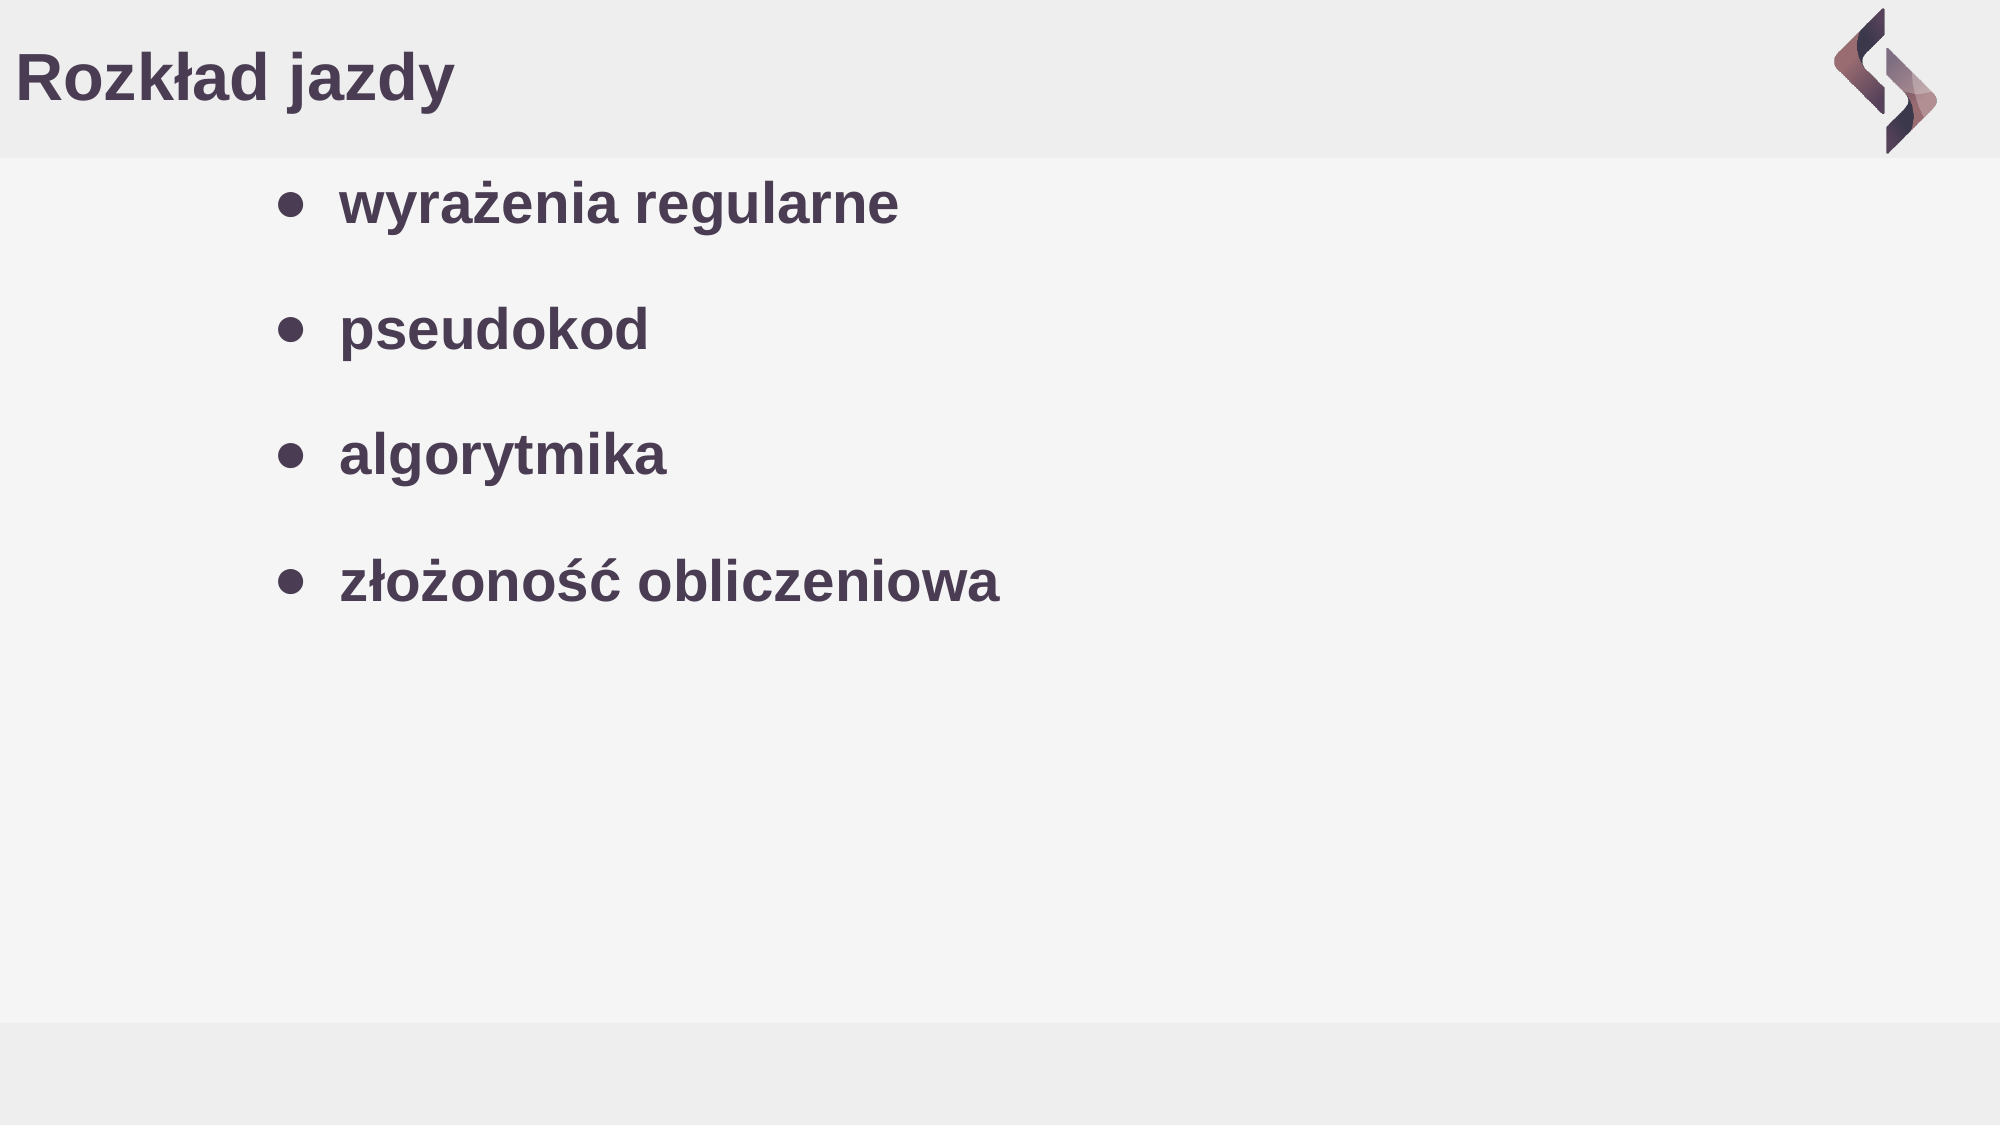

# Rozkład jazdy
wyrażenia regularne

pseudokod

algorytmika

złożoność obliczeniowa